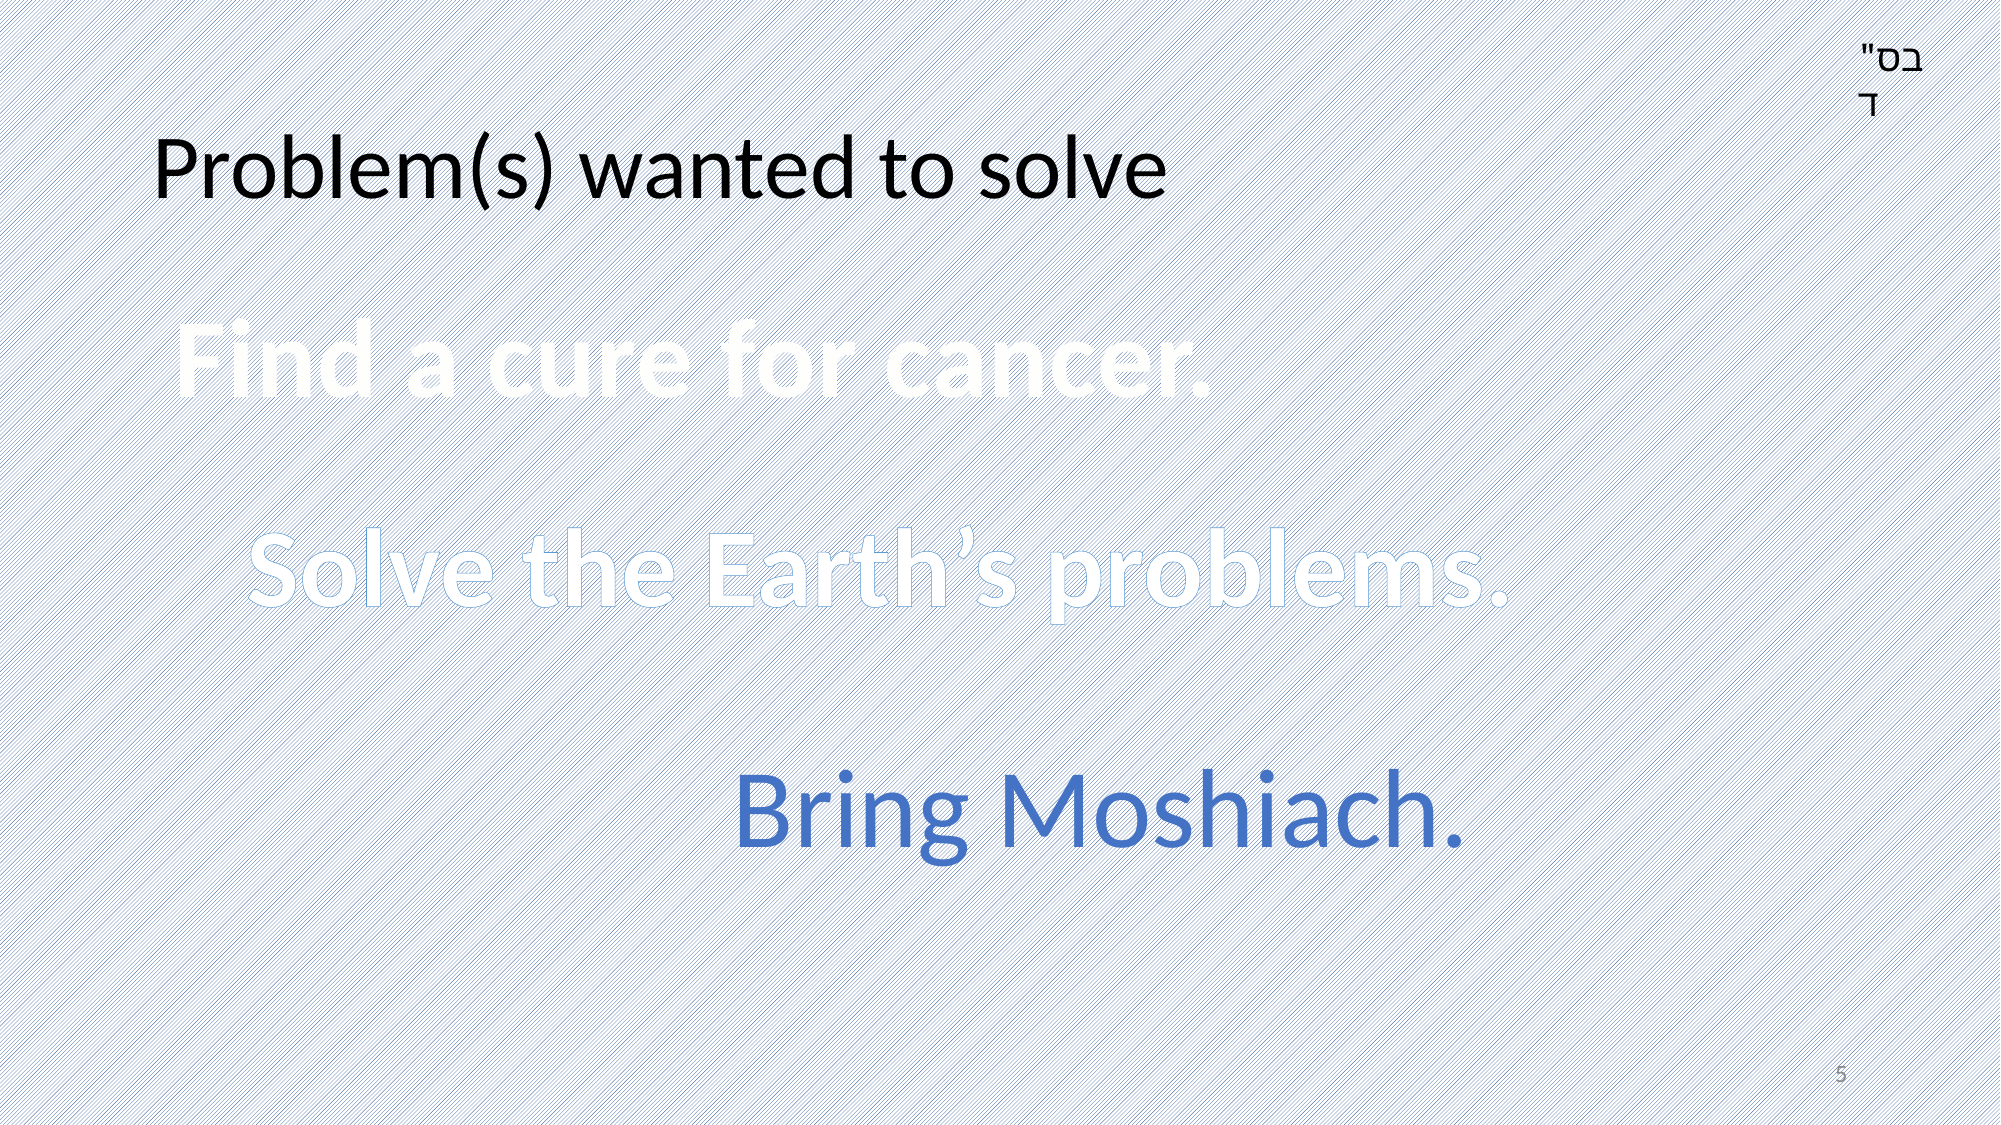

בס"ד
# Problem(s) wanted to solve
Find a cure for cancer.
Solve the Earth’s problems.
Bring Moshiach.
5